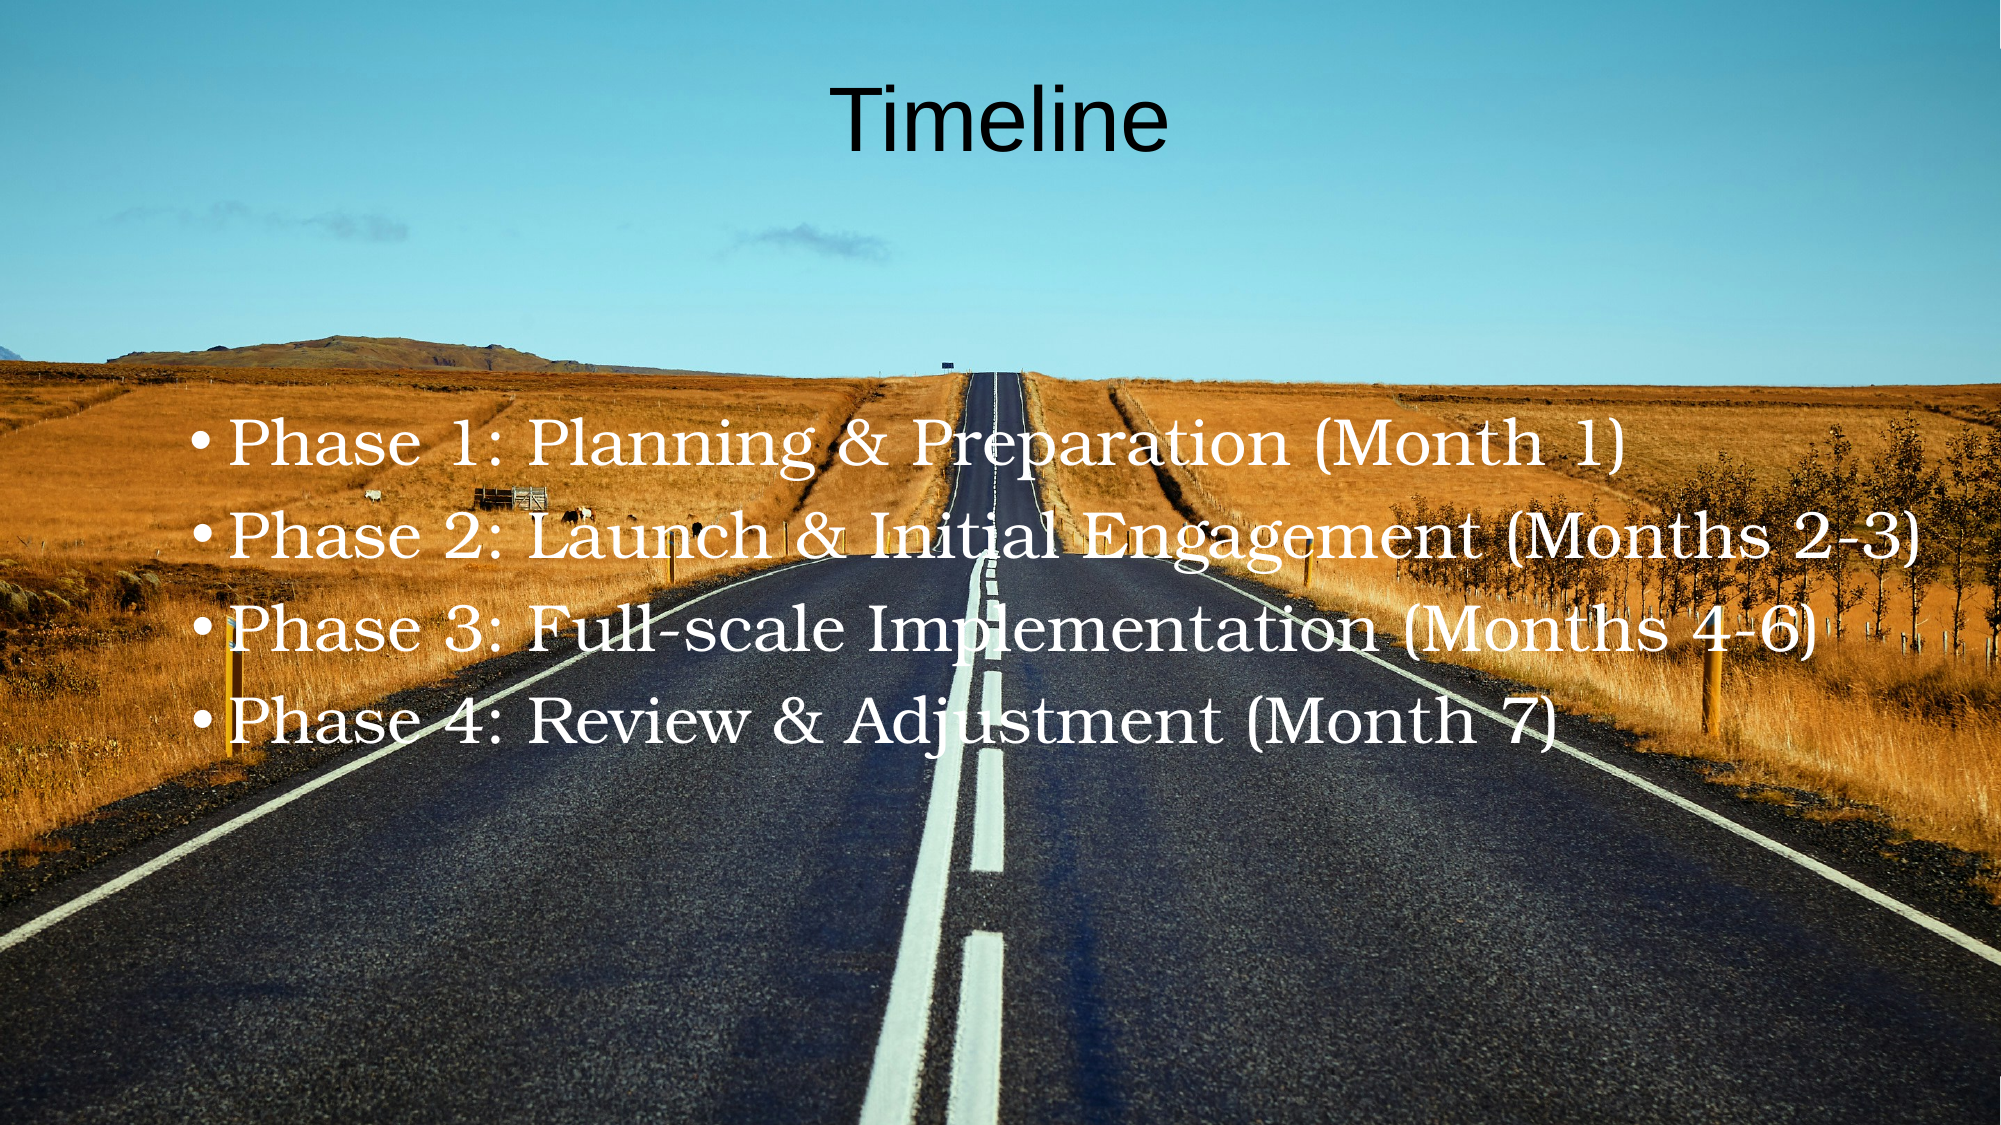

# Timeline

Phase 1: Planning & Preparation (Month 1)
Phase 2: Launch & Initial Engagement (Months 2-3)
Phase 3: Full-scale Implementation (Months 4-6)
Phase 4: Review & Adjustment (Month 7)